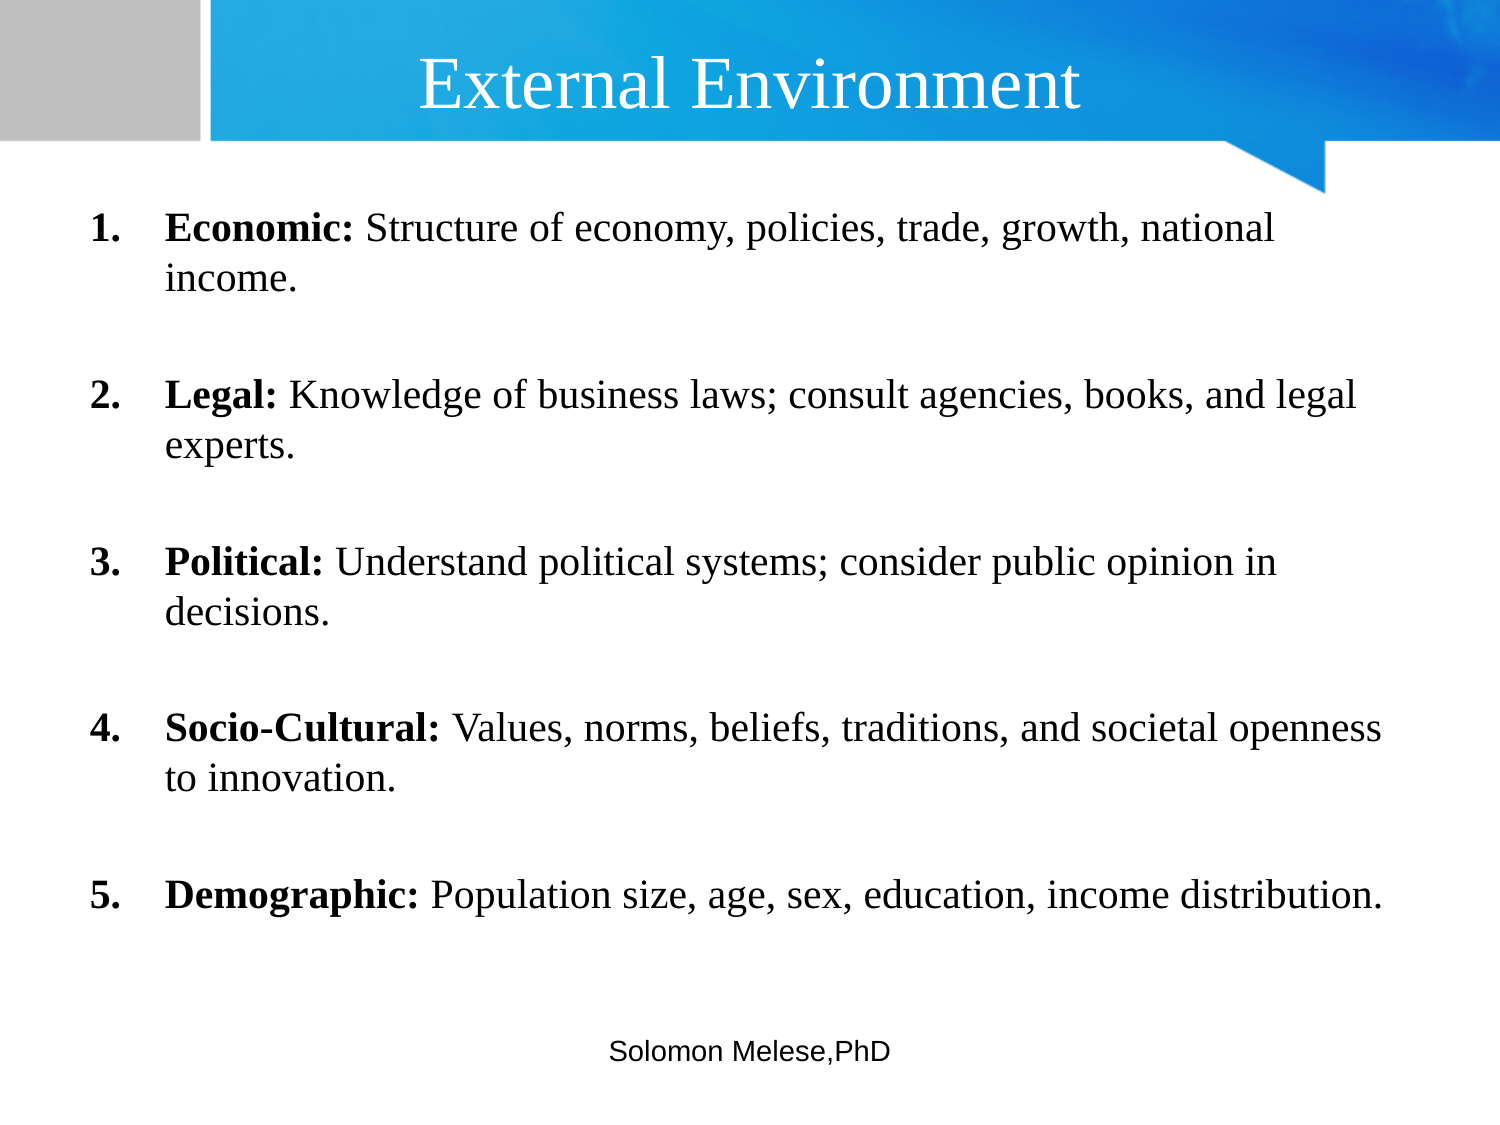

# External Environment
Economic: Structure of economy, policies, trade, growth, national income.

Legal: Knowledge of business laws; consult agencies, books, and legal experts.

Political: Understand political systems; consider public opinion in decisions.

Socio-Cultural: Values, norms, beliefs, traditions, and societal openness to innovation.

Demographic: Population size, age, sex, education, income distribution.
Solomon Melese,PhD
29